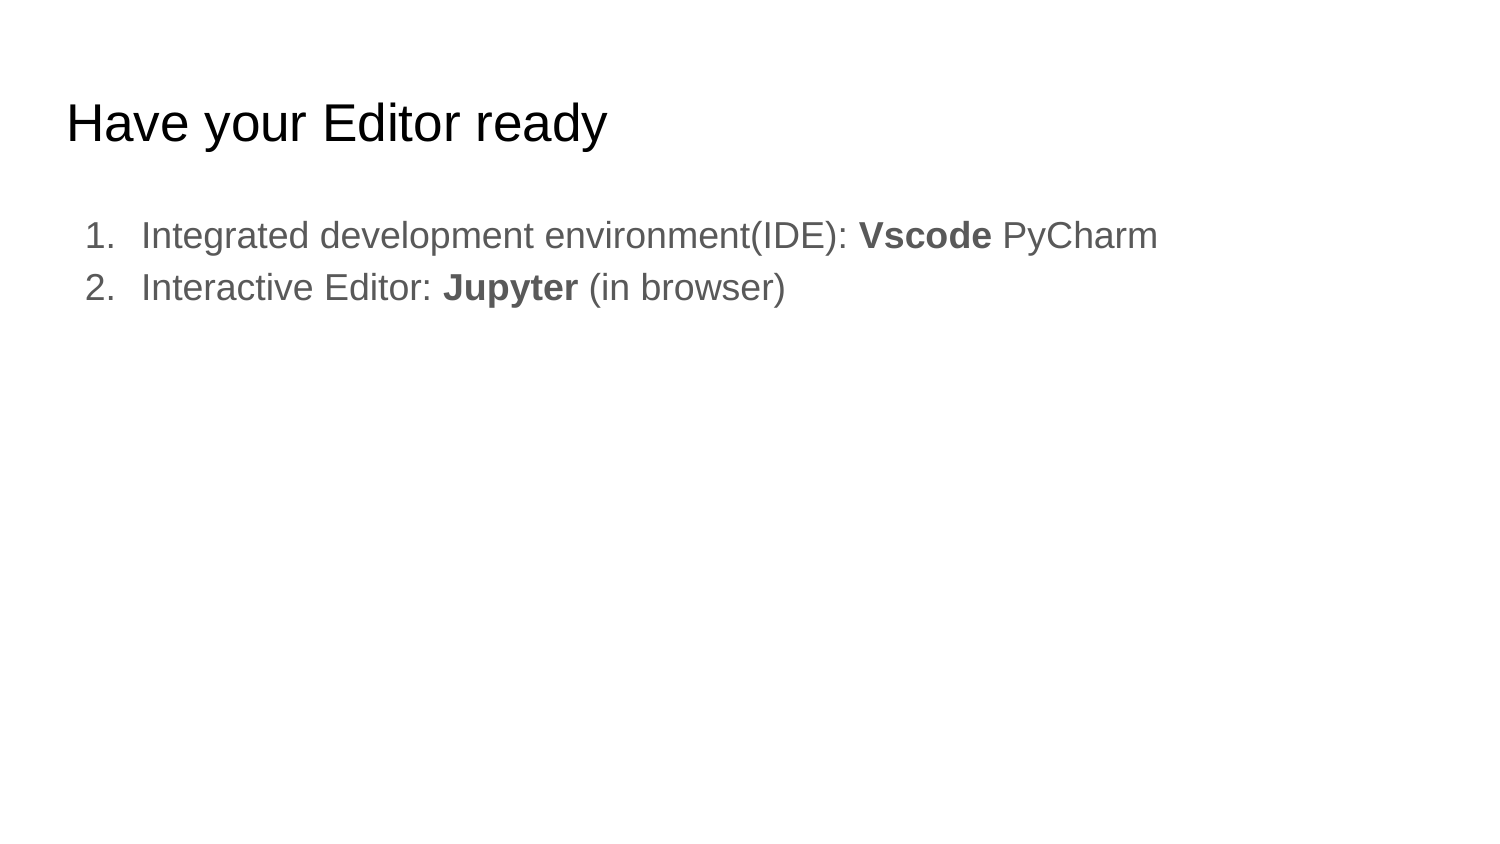

# Have your Editor ready
Integrated development environment(IDE): Vscode PyCharm
Interactive Editor: Jupyter (in browser)